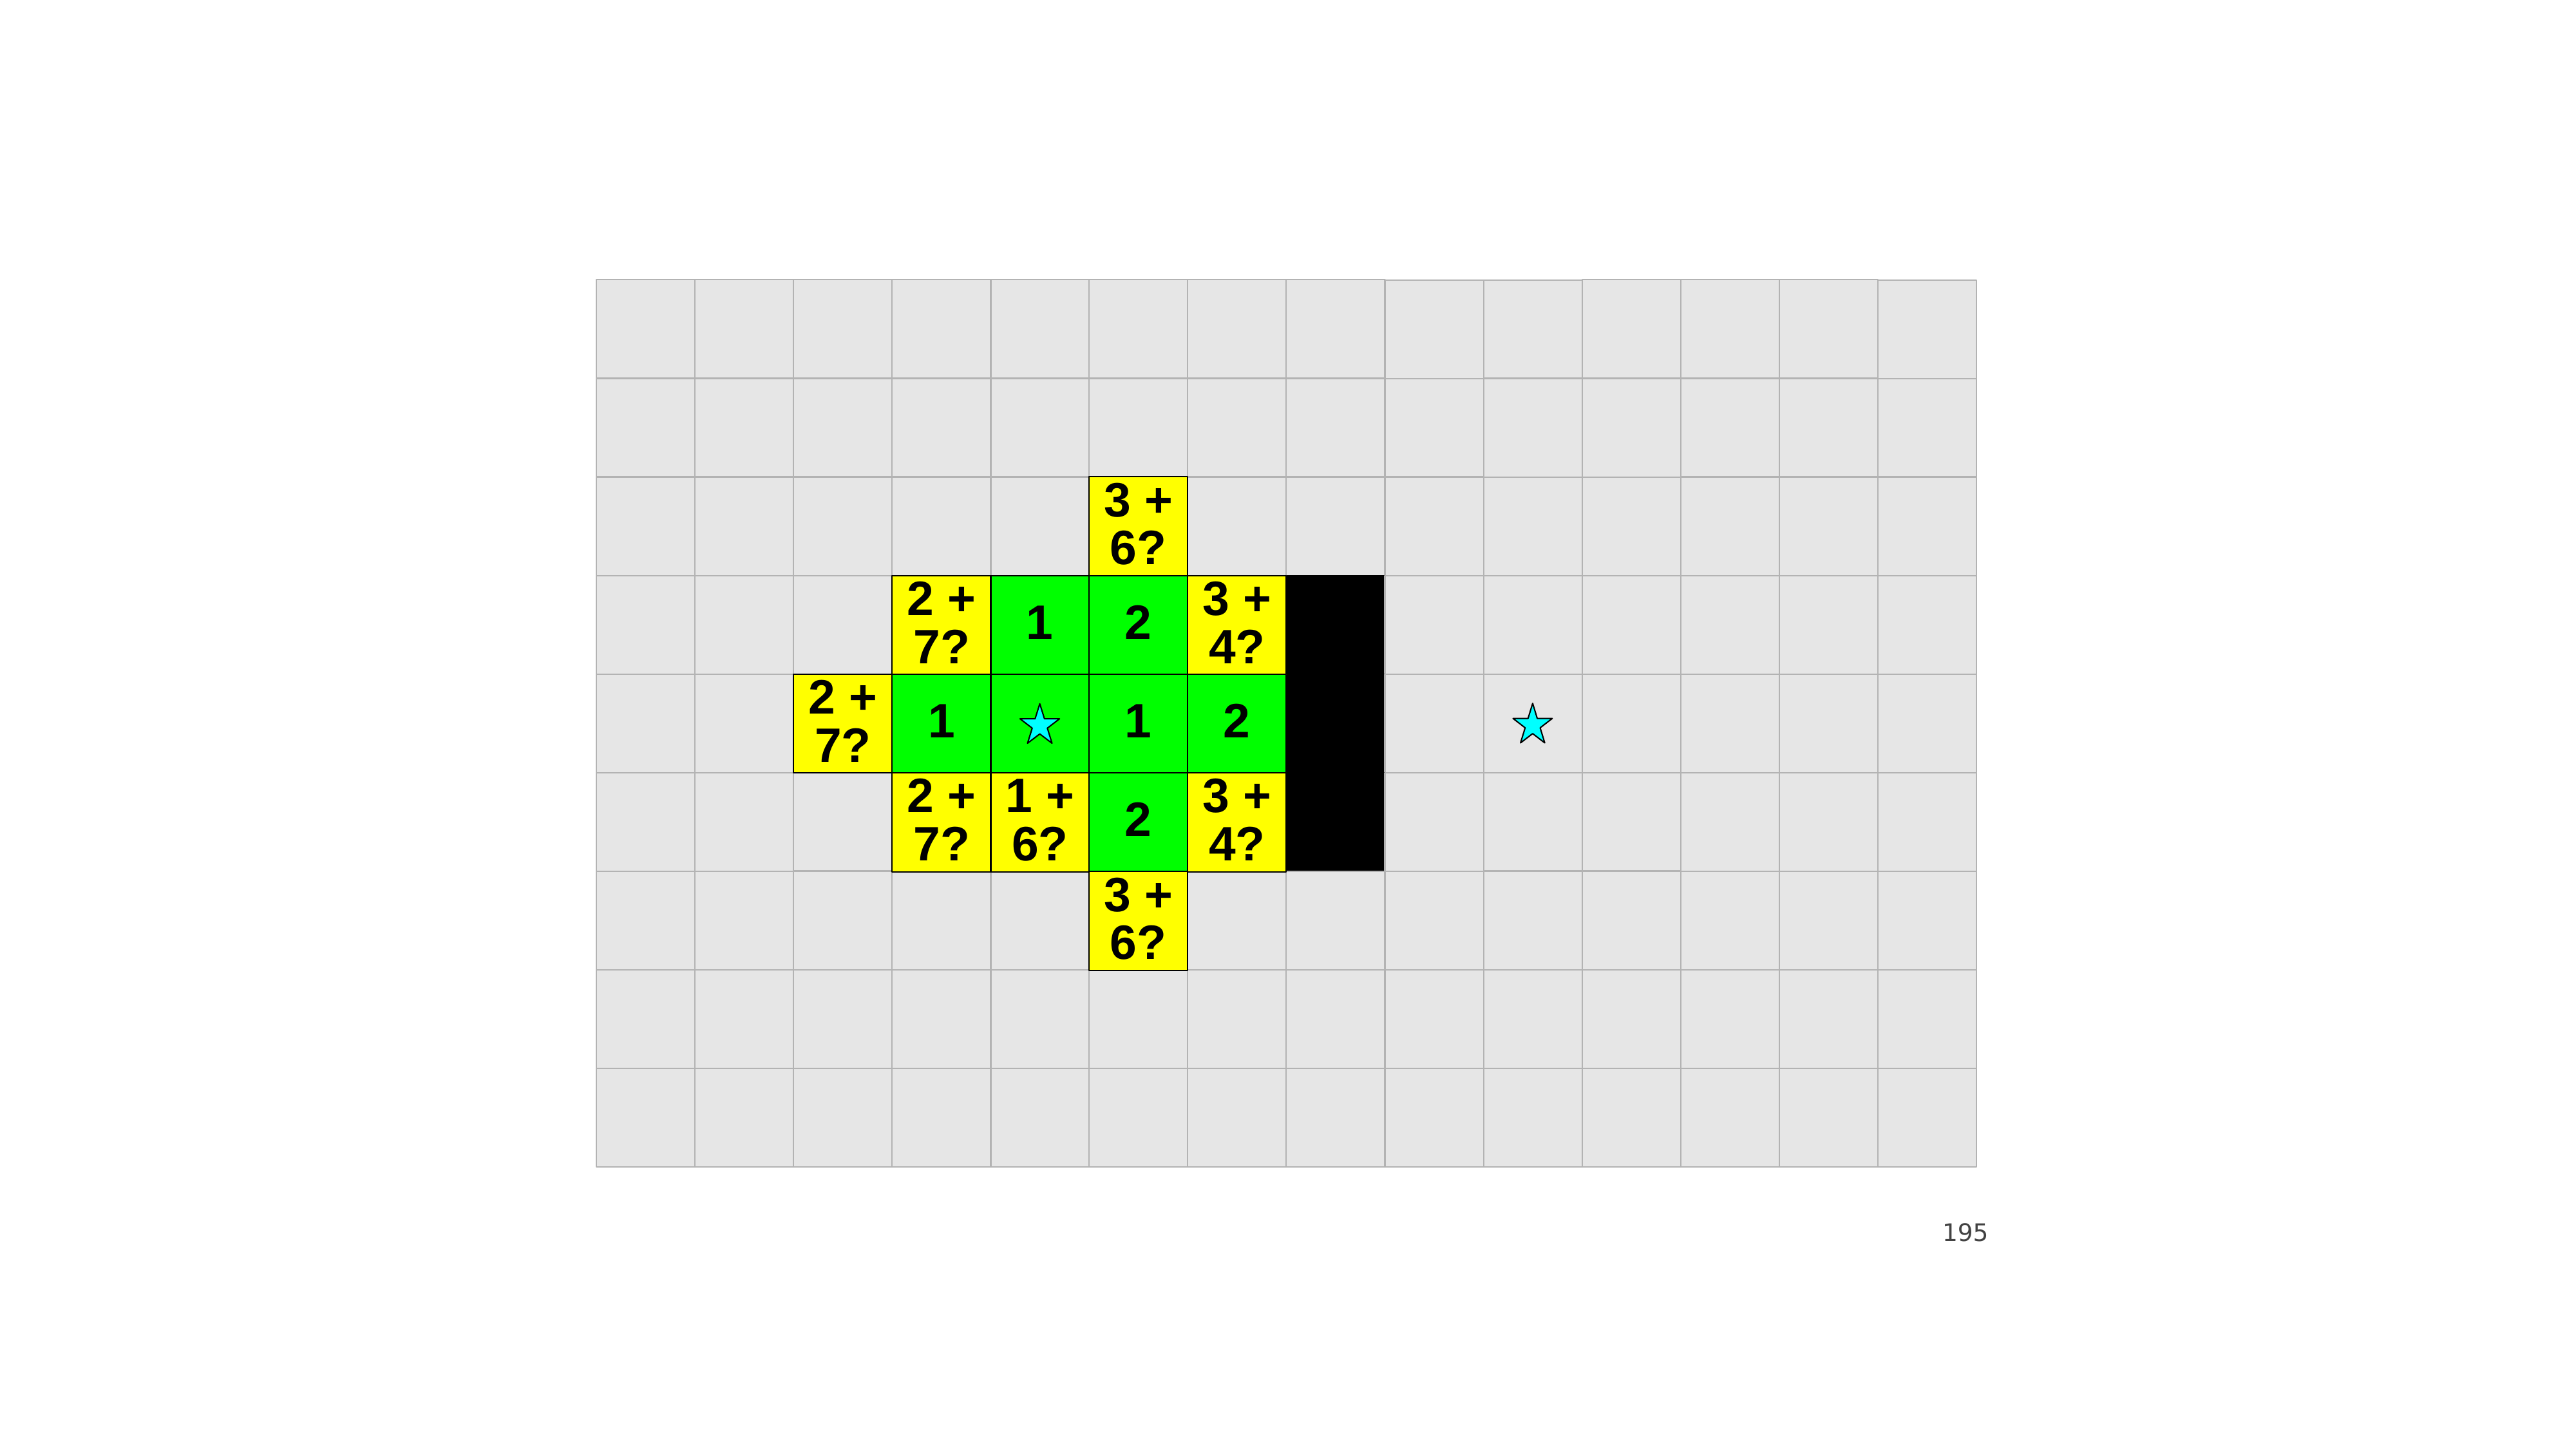

3 +
6?

2 +
7?

3 +
4?

1

2

2 +
7?

1

1

2

2 +
7?

1 +
6?

3 +
4?

2

3 +
6?

195